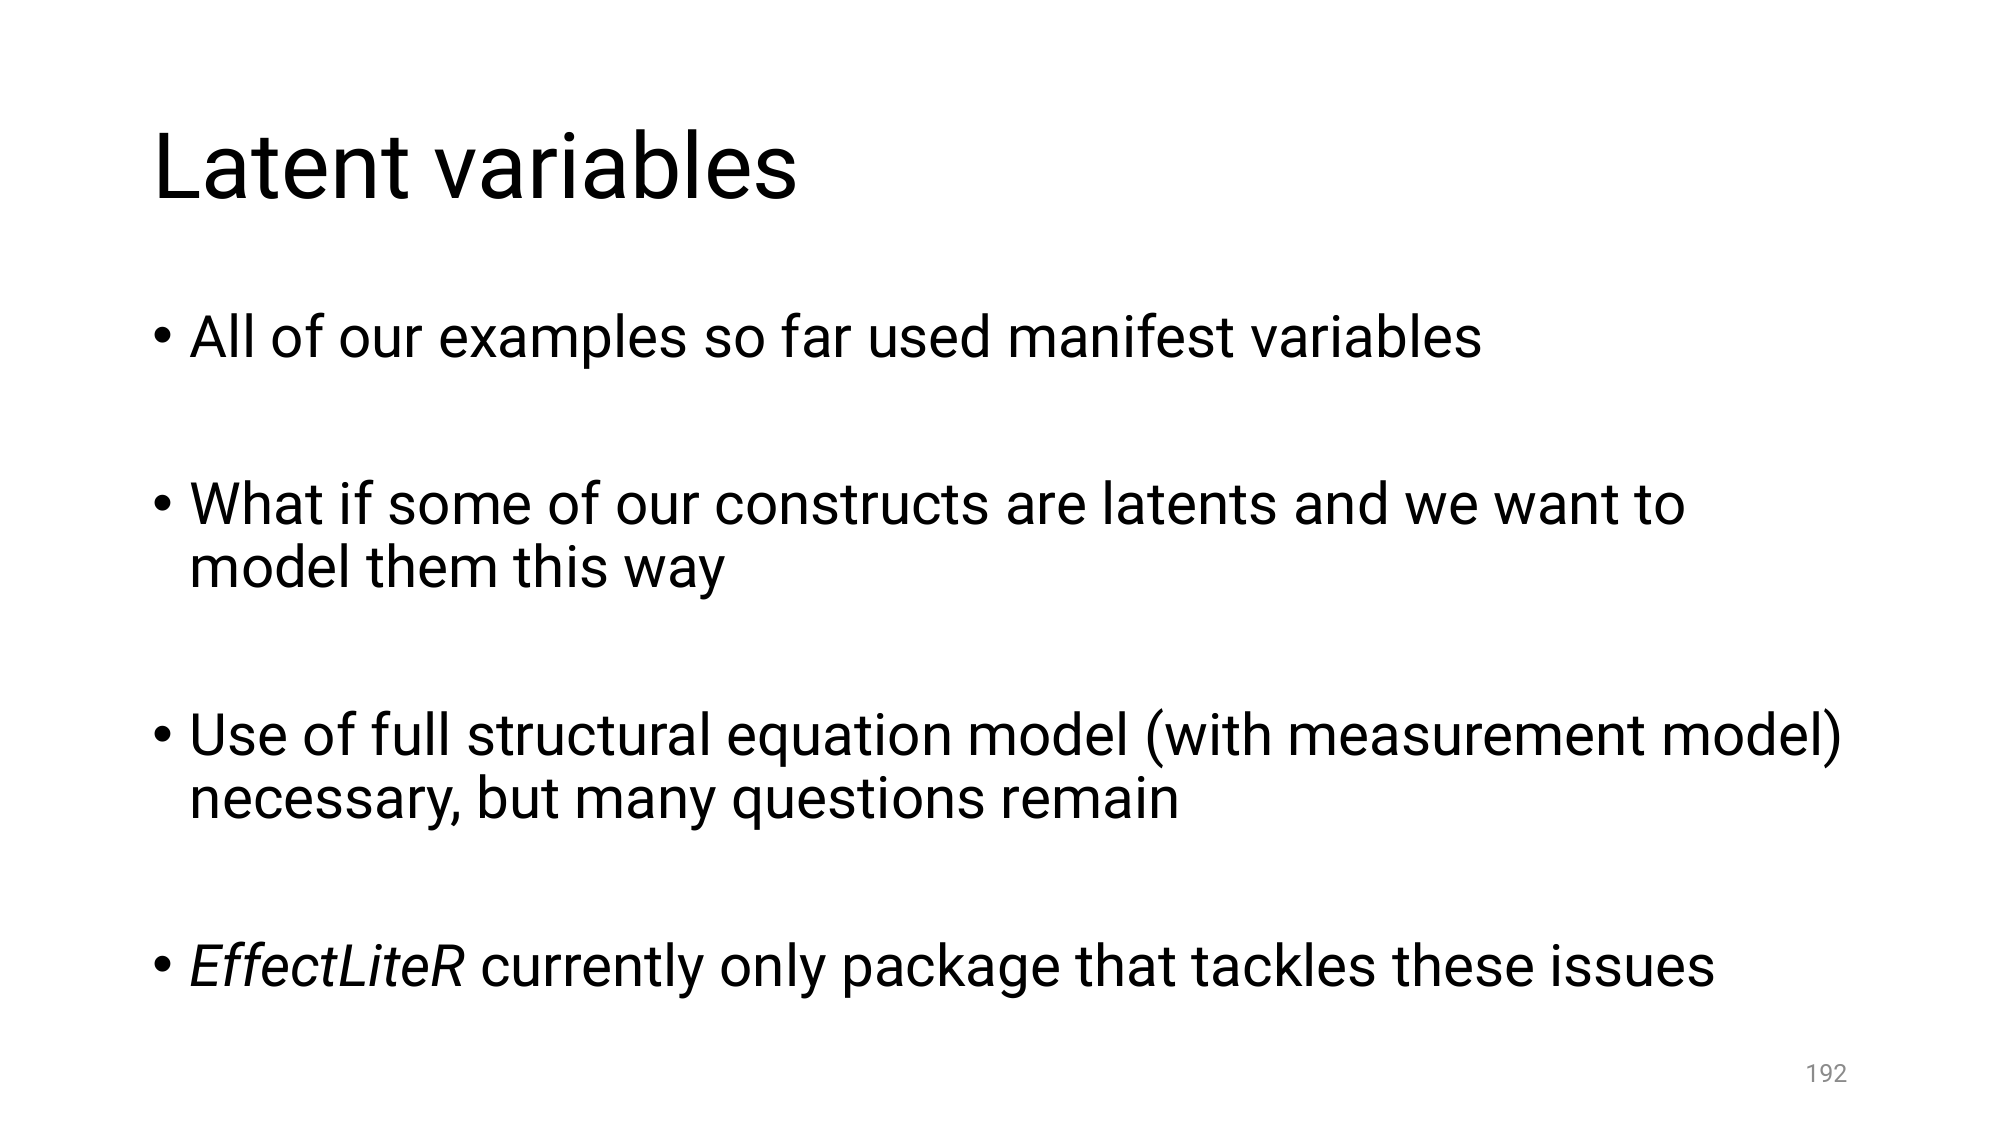

# Latent variables
All of our examples so far used manifest variables

What if some of our constructs are latents and we want to model them this way

Use of full structural equation model (with measurement model) necessary, but many questions remain

EffectLiteR currently only package that tackles these issues
192